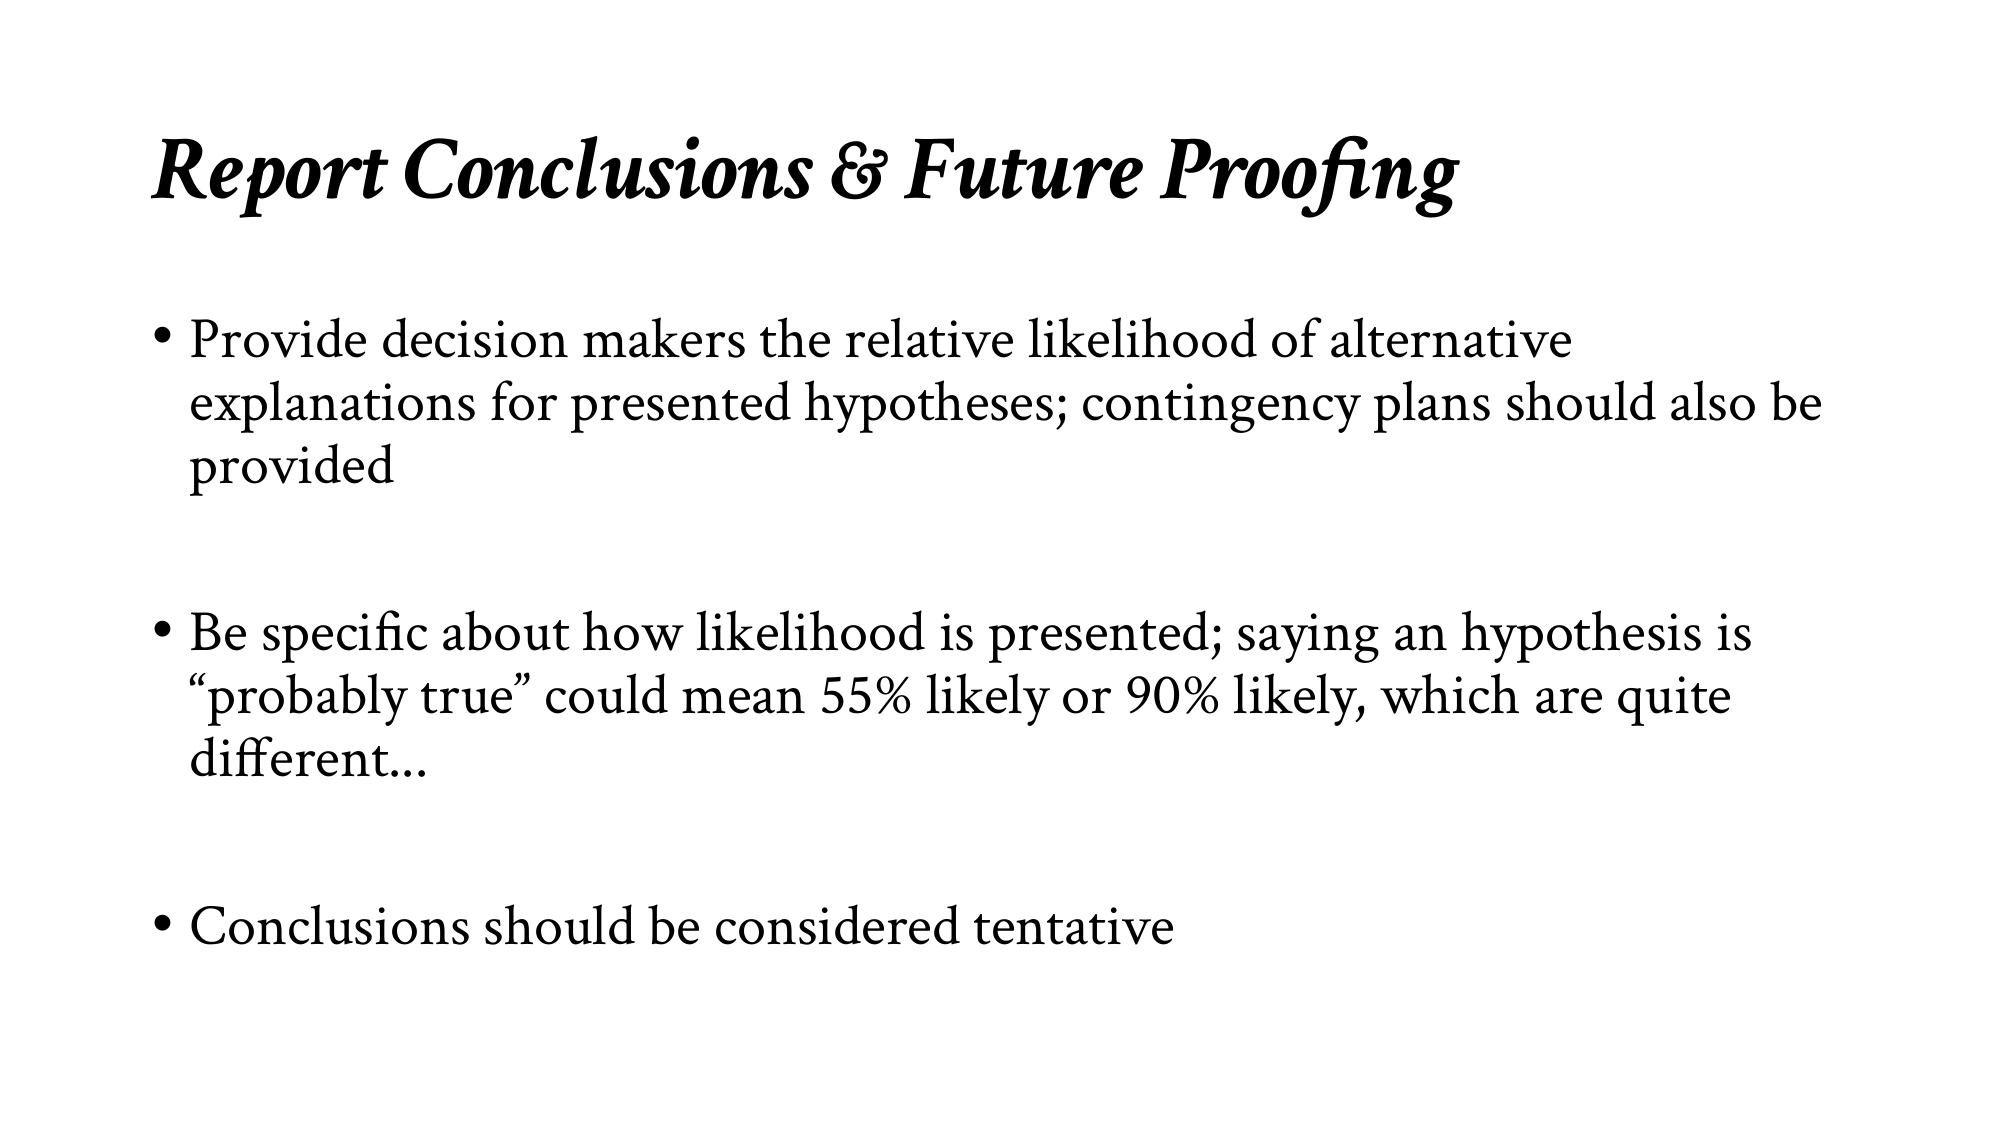

# Report Conclusions & Future Proofing
Provide decision makers the relative likelihood of alternative explanations for presented hypotheses; contingency plans should also be provided

Be specific about how likelihood is presented; saying an hypothesis is “probably true” could mean 55% likely or 90% likely, which are quite different...

Conclusions should be considered tentative